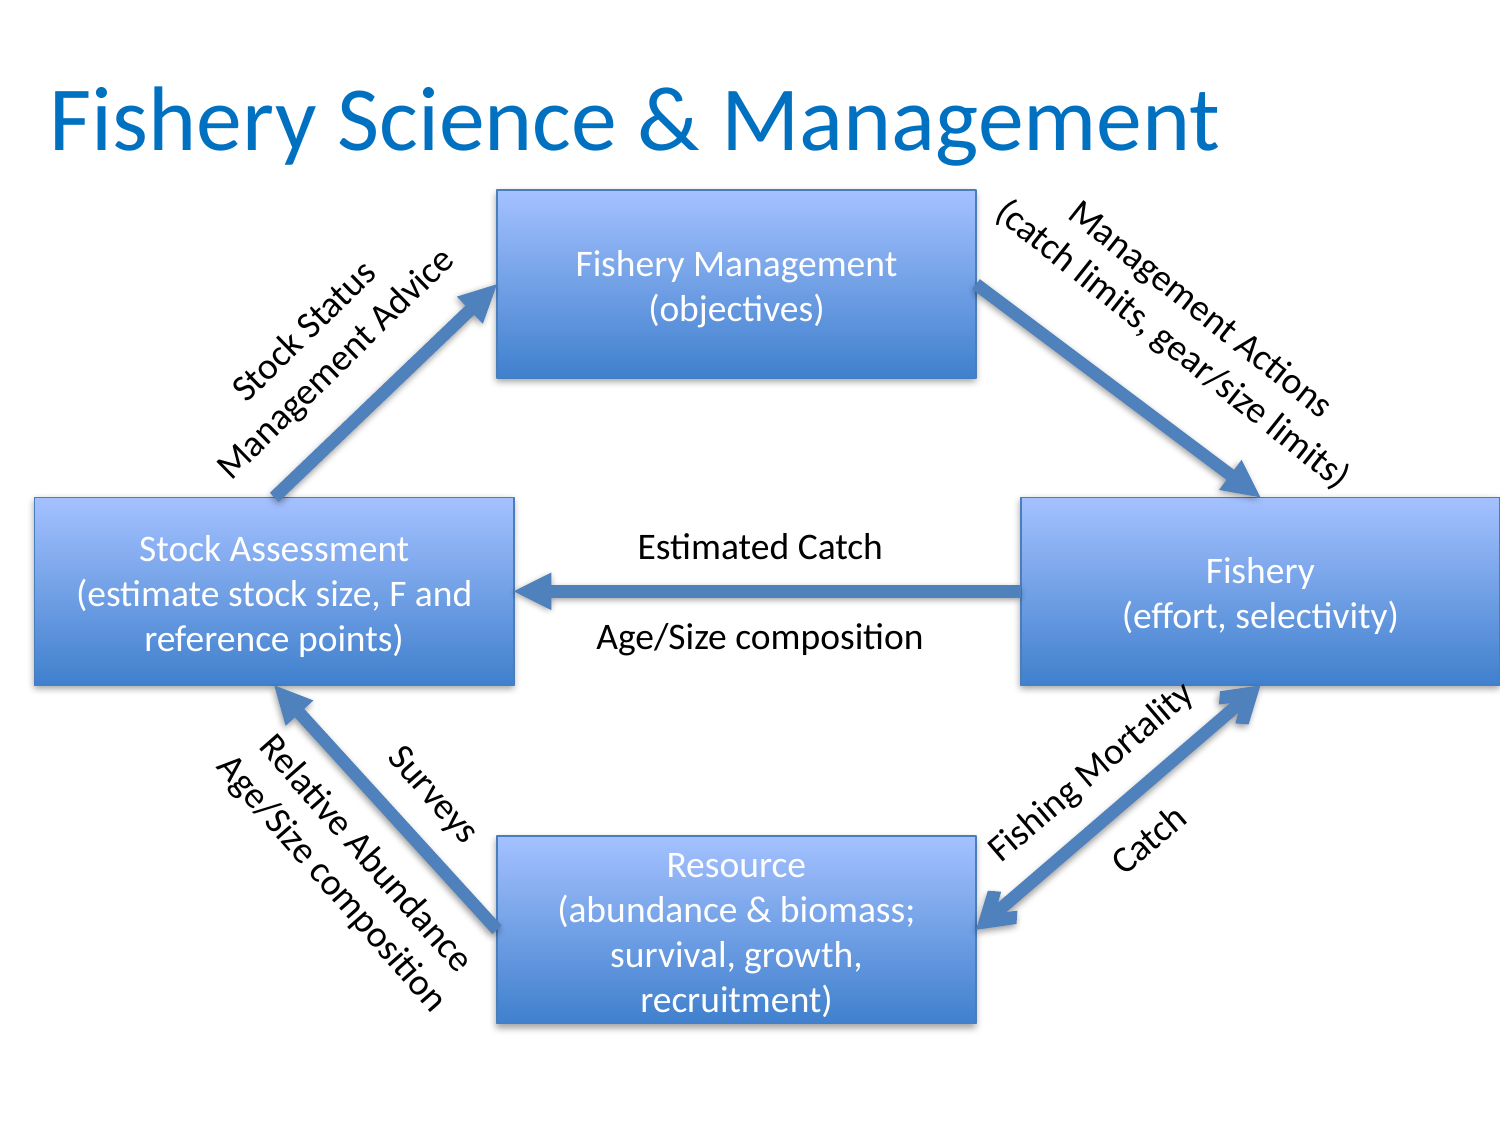

# Fishery Science & Management
Fishery Management (objectives)
Management Actions
(catch limits, gear/size limits)
Stock Status
Management Advice
Stock Assessment
(estimate stock size, F and reference points)
Fishery
(effort, selectivity)
Estimated Catch

Age/Size composition
Fishing Mortality

Catch
Surveys

Relative Abundance
Age/Size composition
Resource
(abundance & biomass;
survival, growth, recruitment)